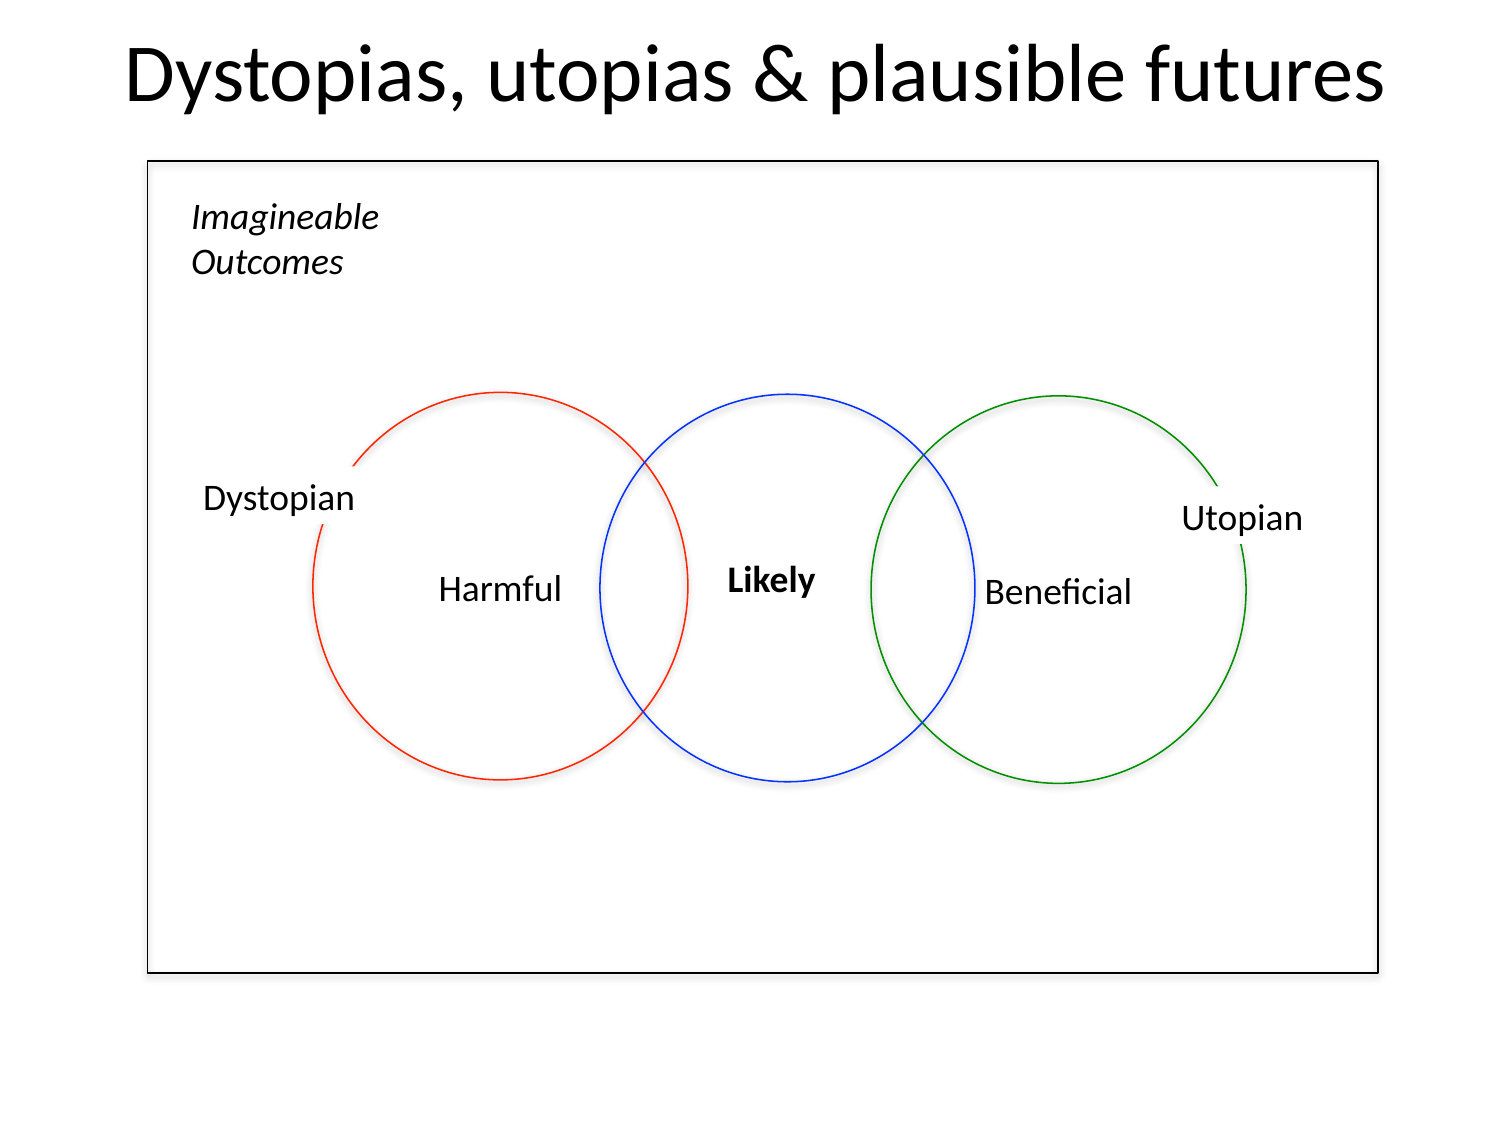

# Dystopias, utopias & plausible futures

Imagineable Outcomes

Harmful

Beneficial
Dystopian
Utopian
Likely